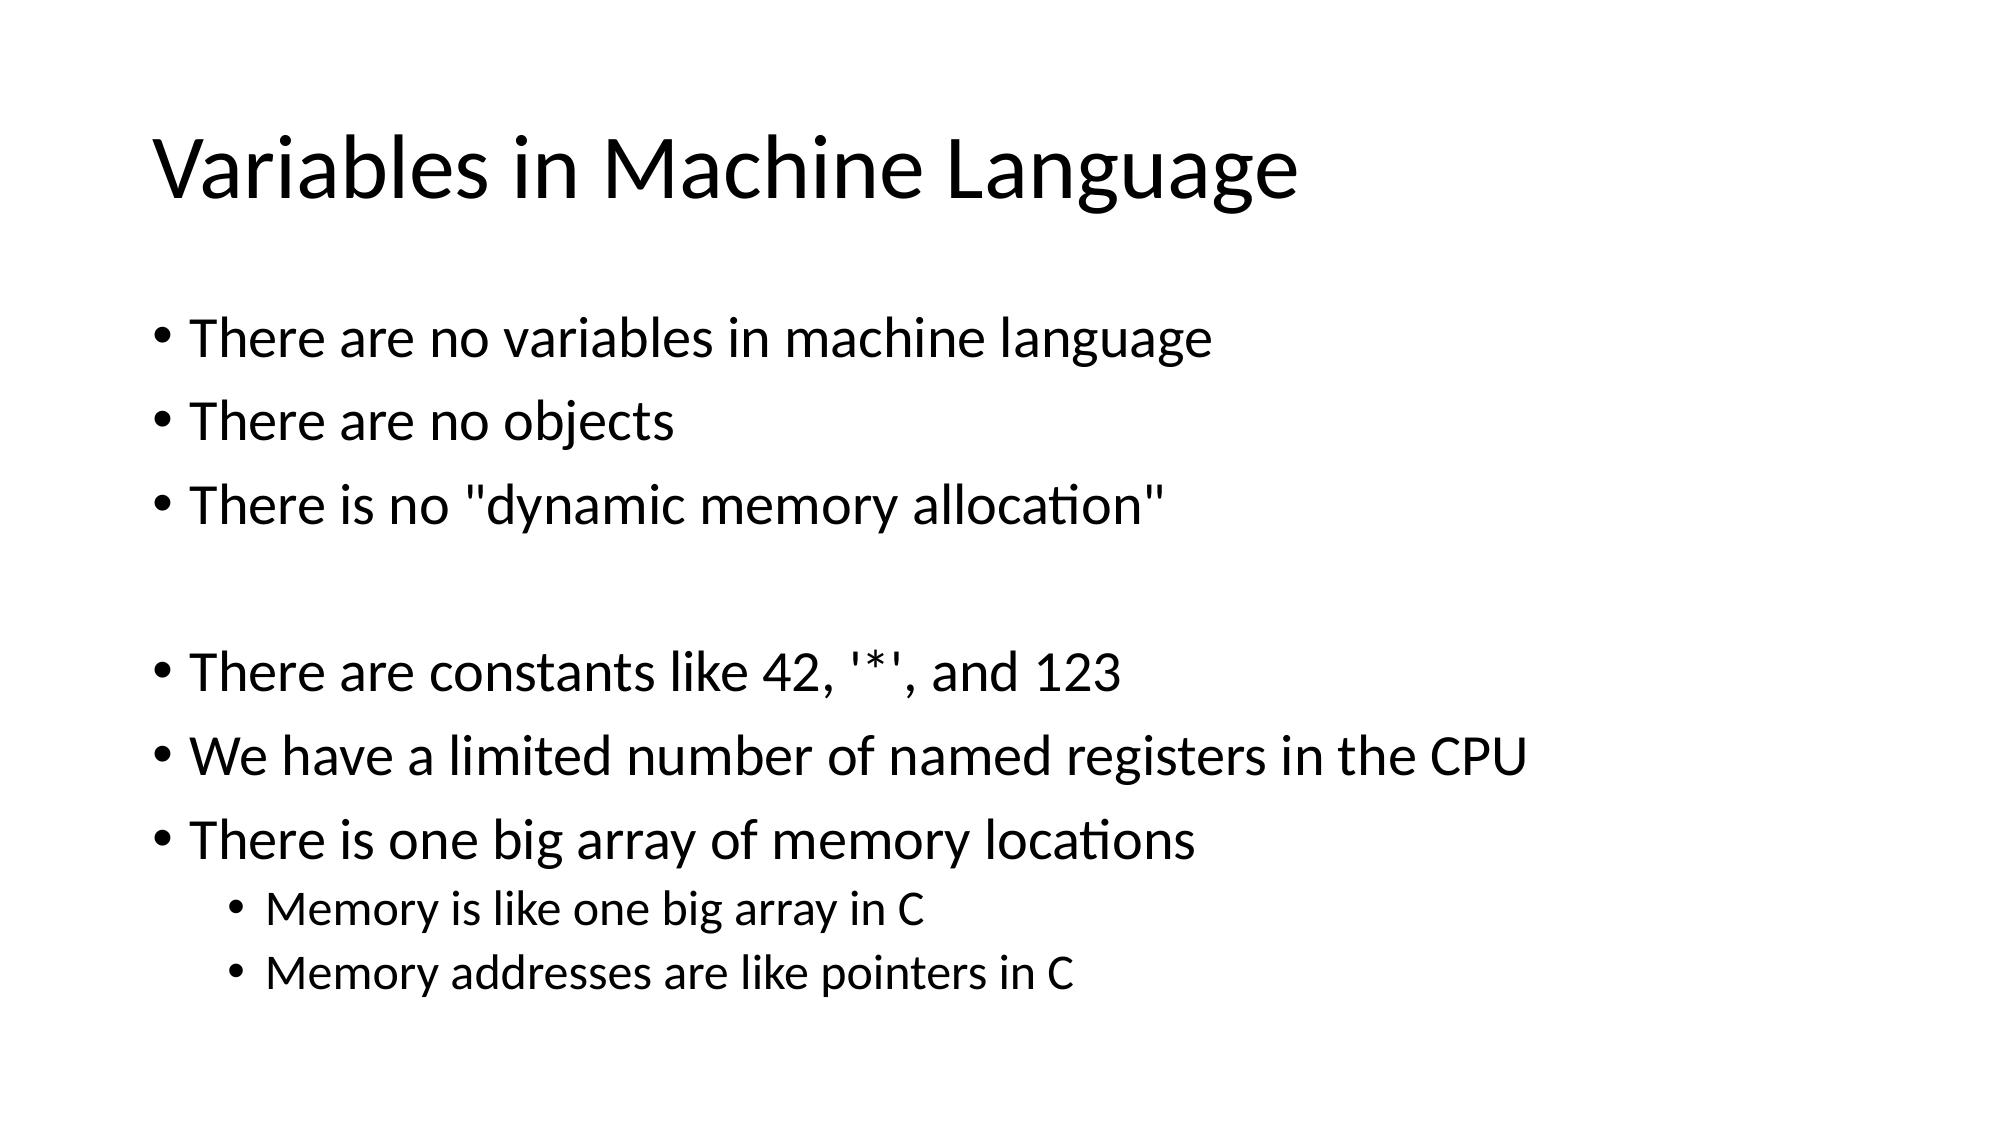

# Variables in Machine Language
There are no variables in machine language
There are no objects
There is no "dynamic memory allocation"

There are constants like 42, '*', and 123
We have a limited number of named registers in the CPU
There is one big array of memory locations
Memory is like one big array in C
Memory addresses are like pointers in C